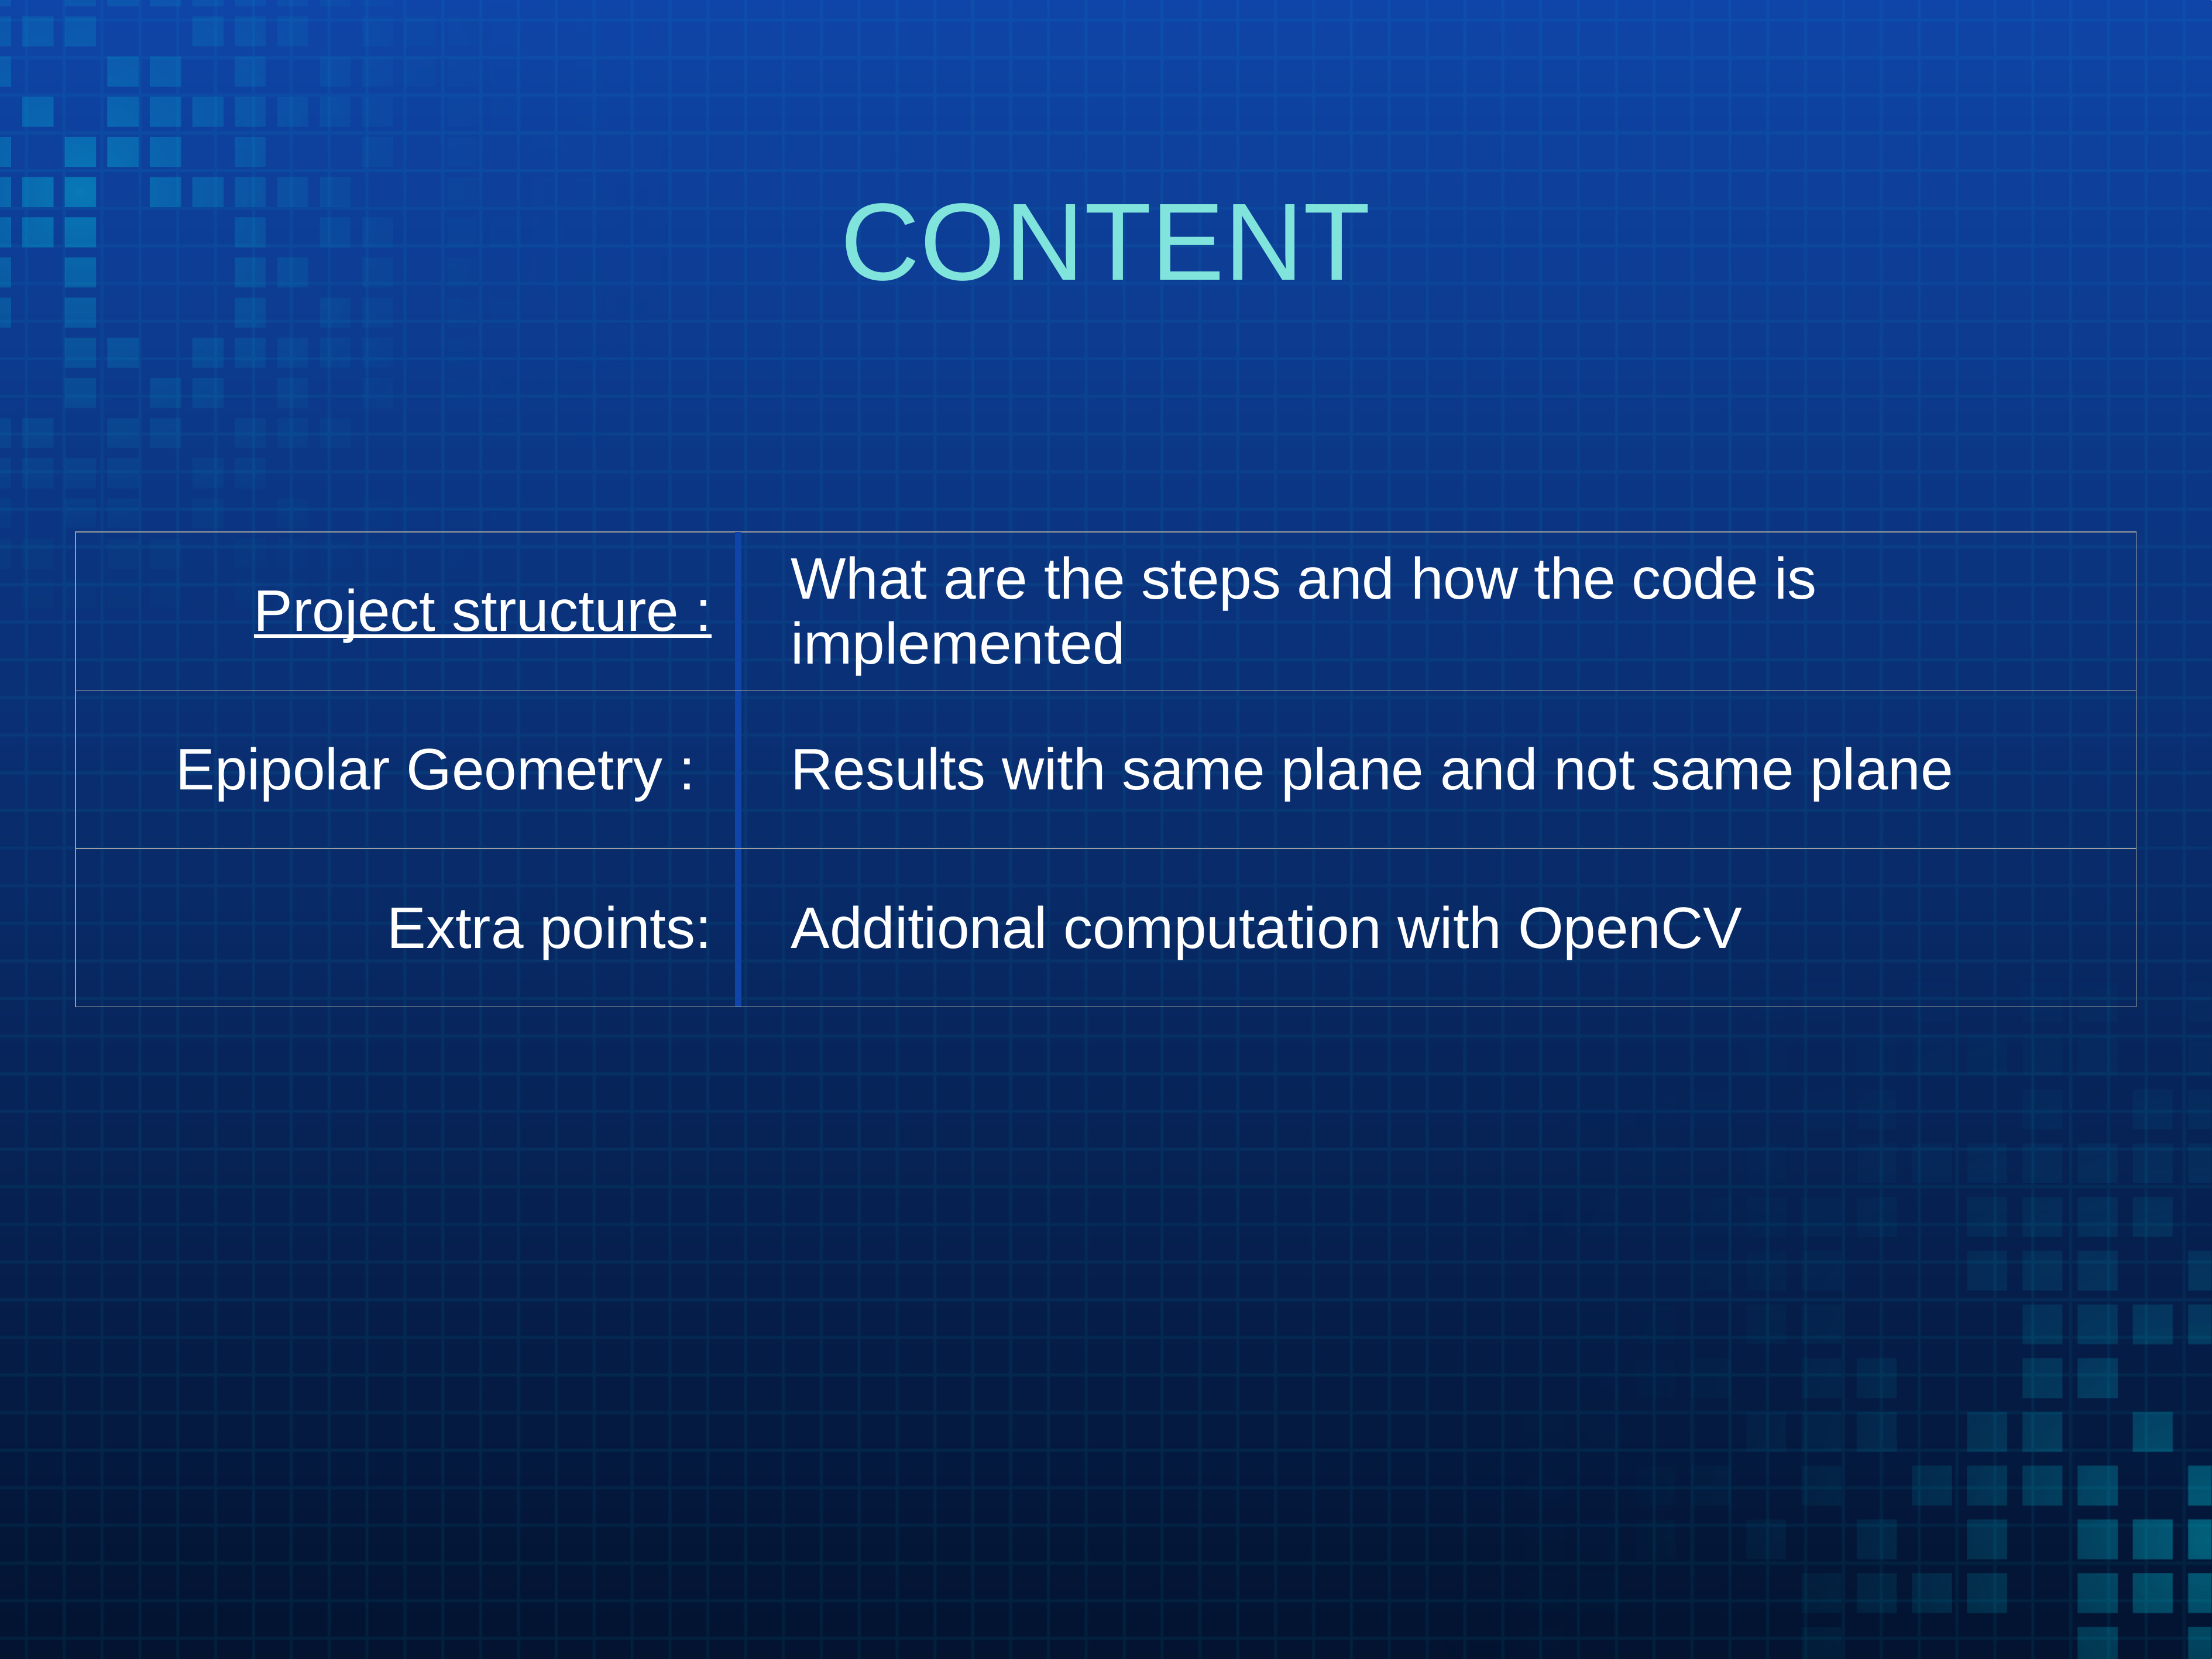

# CONTENT
| Project structure : | What are the steps and how the code is implemented |
| --- | --- |
| Epipolar Geometry : | Results with same plane and not same plane |
| Extra points: | Additional computation with OpenCV |